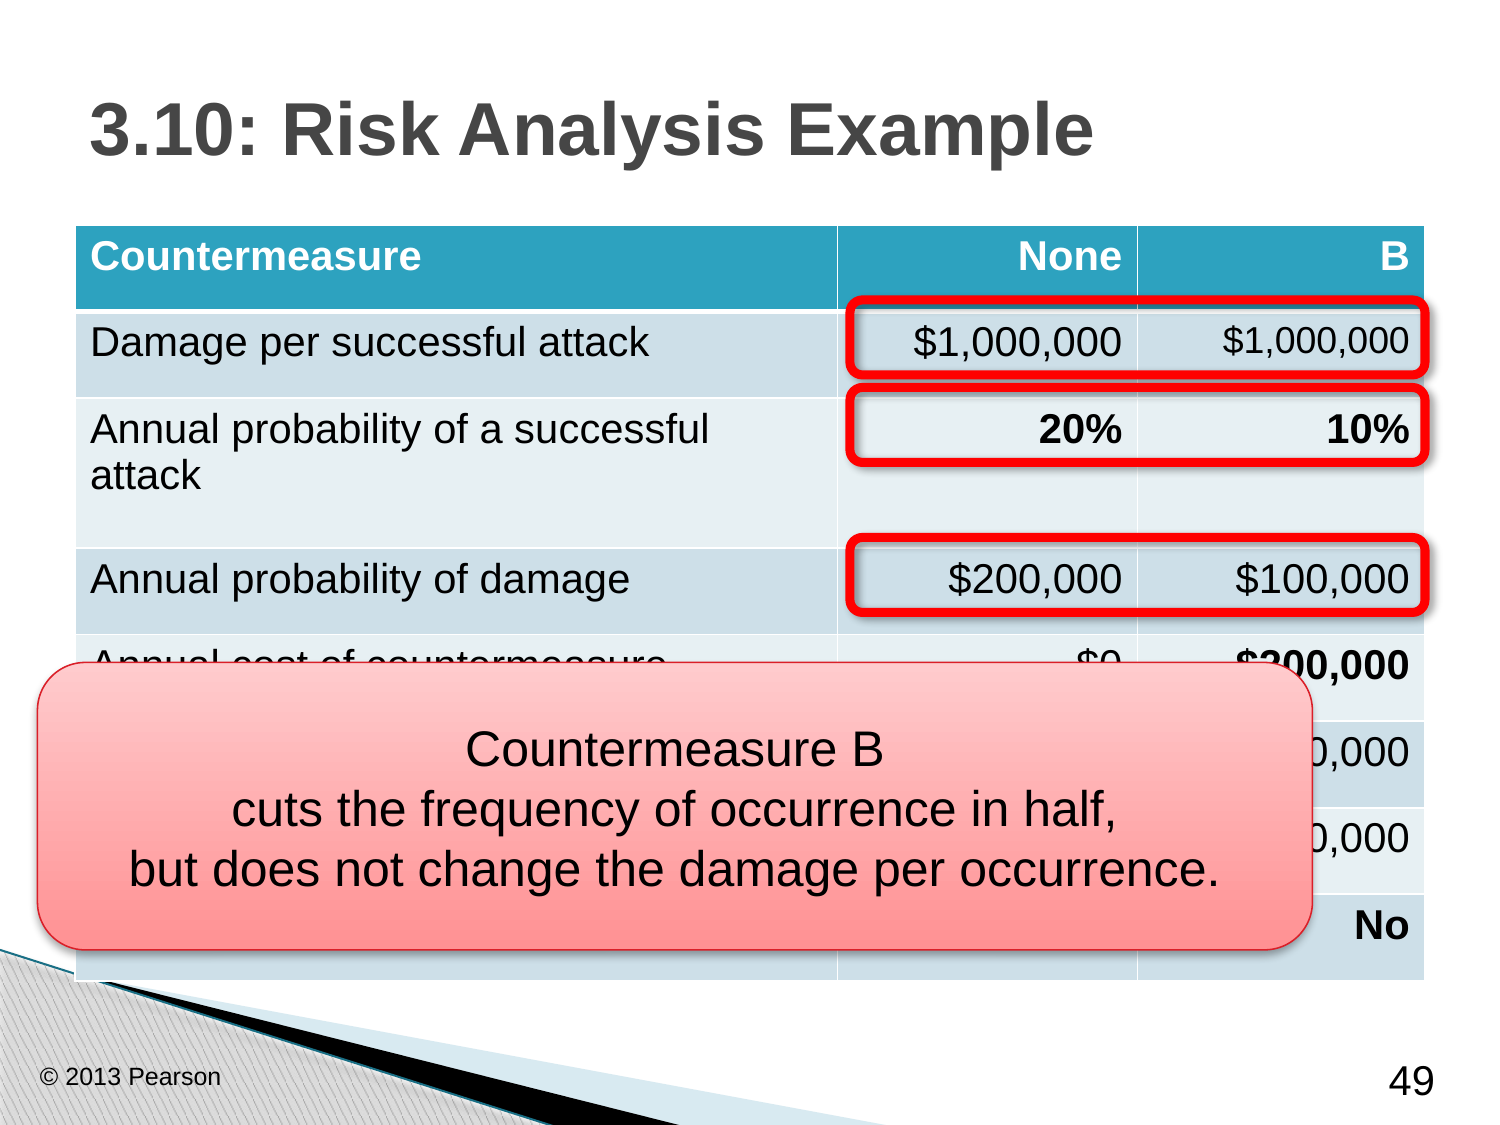

# 3.10: Risk Analysis Example
| Countermeasure | None | B |
| --- | --- | --- |
| Damage per successful attack | $1,000,000 | $1,000,000 |
| Annual probability of a successful attack | 20% | 10% |
| Annual probability of damage | $200,000 | $100,000 |
| Annual cost of countermeasure | $0 | $200,000 |
| Net annual probable outlay | $200,000 | $300,000 |
| Annual value of countermeasure |  | -$100,000 |
| Adopt the countermeasure? |  | No |

Countermeasure B
cuts the frequency of occurrence in half,
but does not change the damage per occurrence.
© 2013 Pearson
49